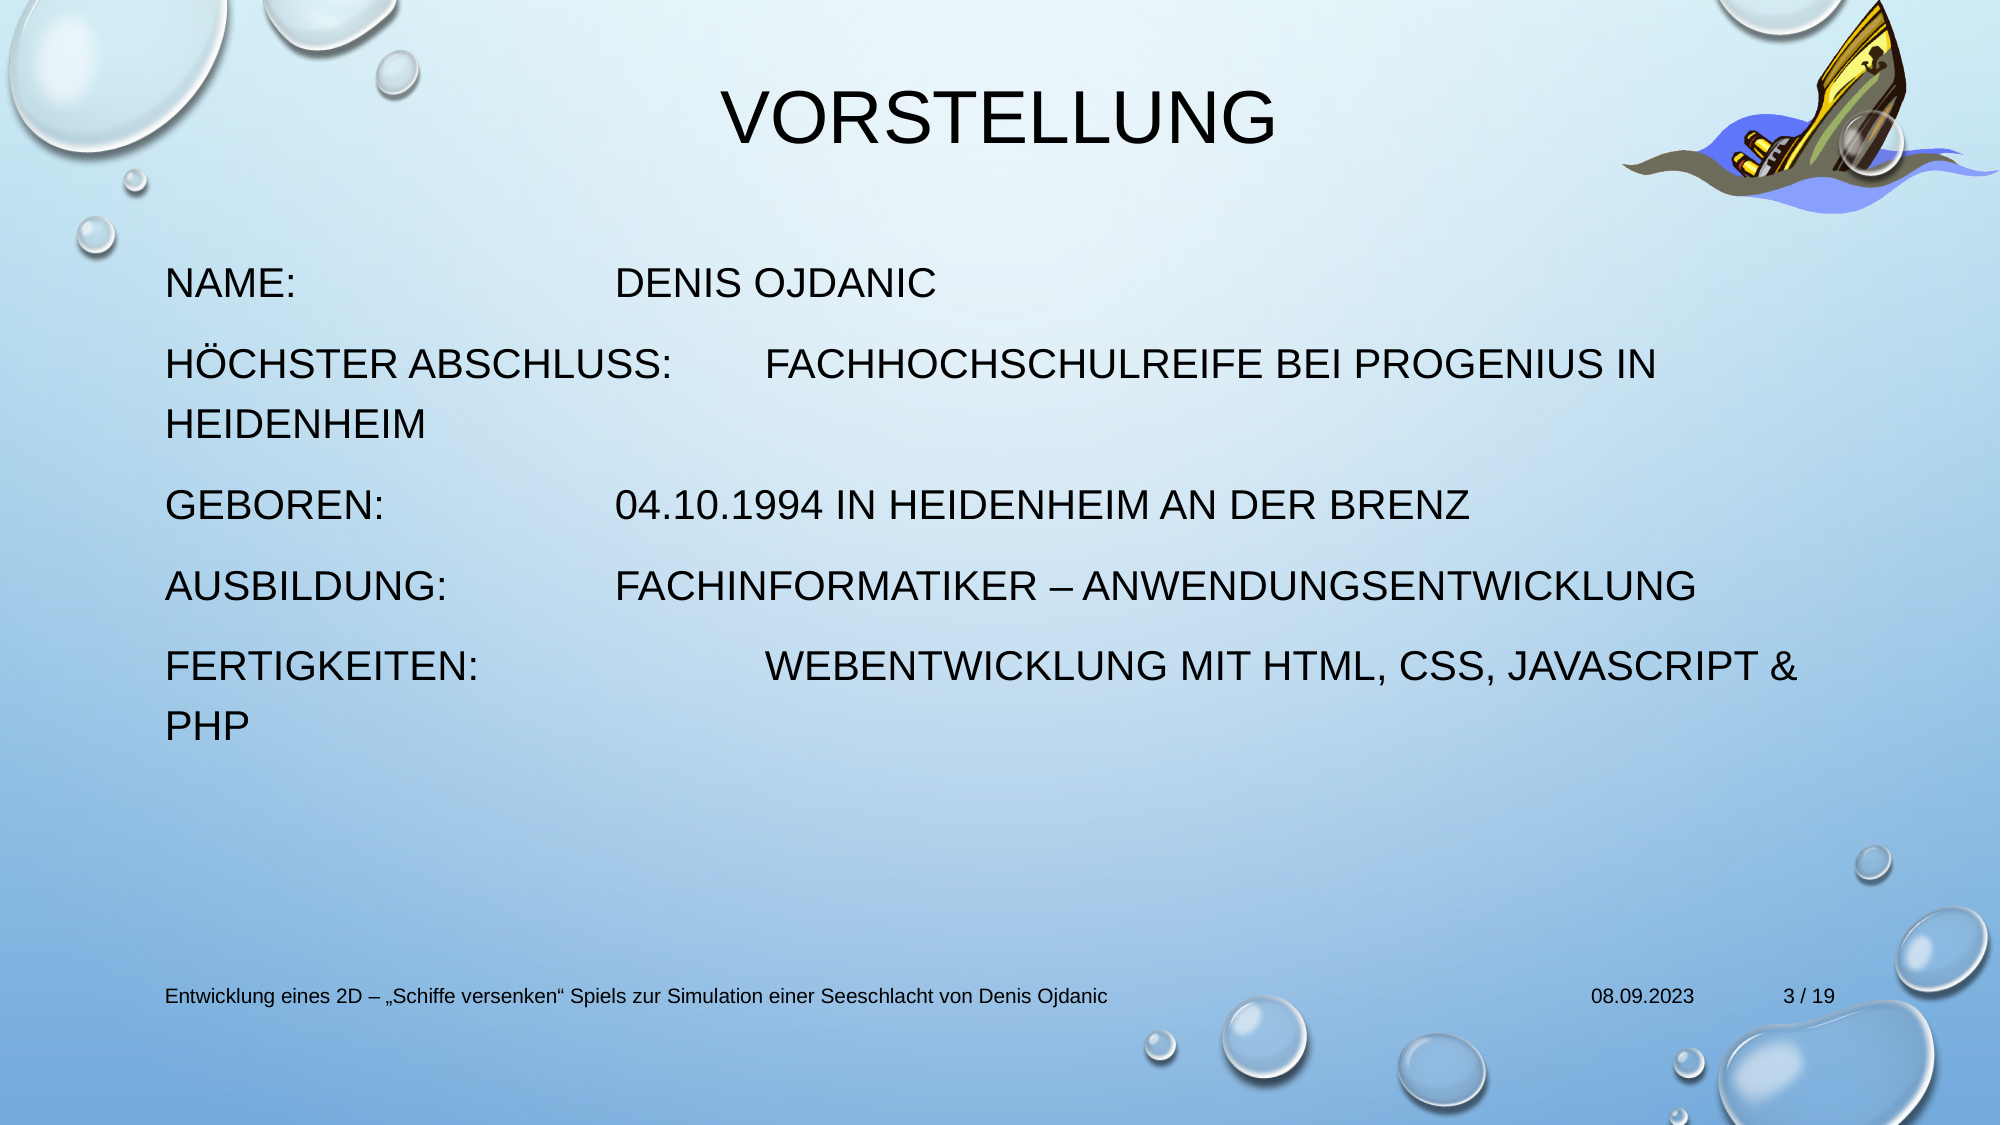

# Vorstellung
Name:			Denis Ojdanic
Höchster Abschluss: 	Fachhochschulreife bei ProGenius in Heidenheim
Geboren:		04.10.1994 in Heidenheim an der Brenz
Ausbildung:		Fachinformatiker – Anwendungsentwicklung
Fertigkeiten:		Webentwicklung mit HTML, CSS, JavaScript & PHP
Entwicklung eines 2D – „Schiffe versenken“ Spiels zur Simulation einer Seeschlacht von Denis Ojdanic
08.09.2023
3 / 19